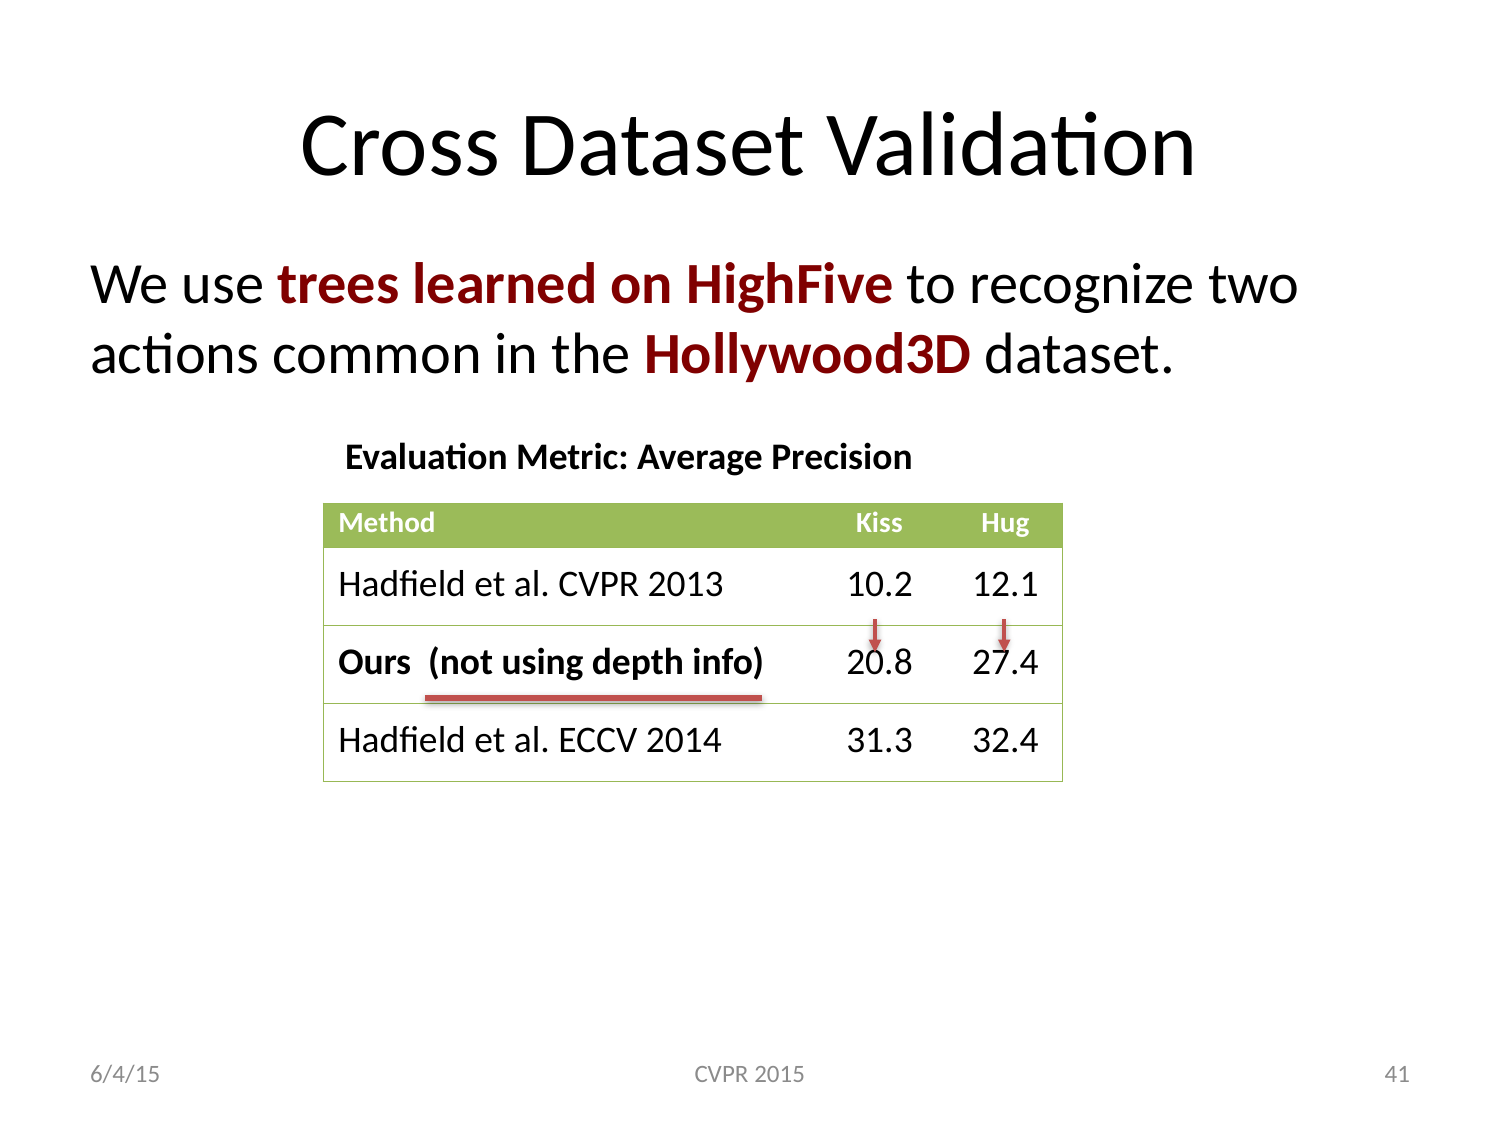

# Cross Dataset Validation
We use trees learned on HighFive to recognize two actions common in the Hollywood3D dataset.
Evaluation Metric: Average Precision
| Method | Kiss | Hug |
| --- | --- | --- |
| Hadfield et al. CVPR 2013 | 10.2 | 12.1 |
| Ours (not using depth info) | 20.8 | 27.4 |
| Hadfield et al. ECCV 2014 | 31.3 | 32.4 |
6/4/15
CVPR 2015
41